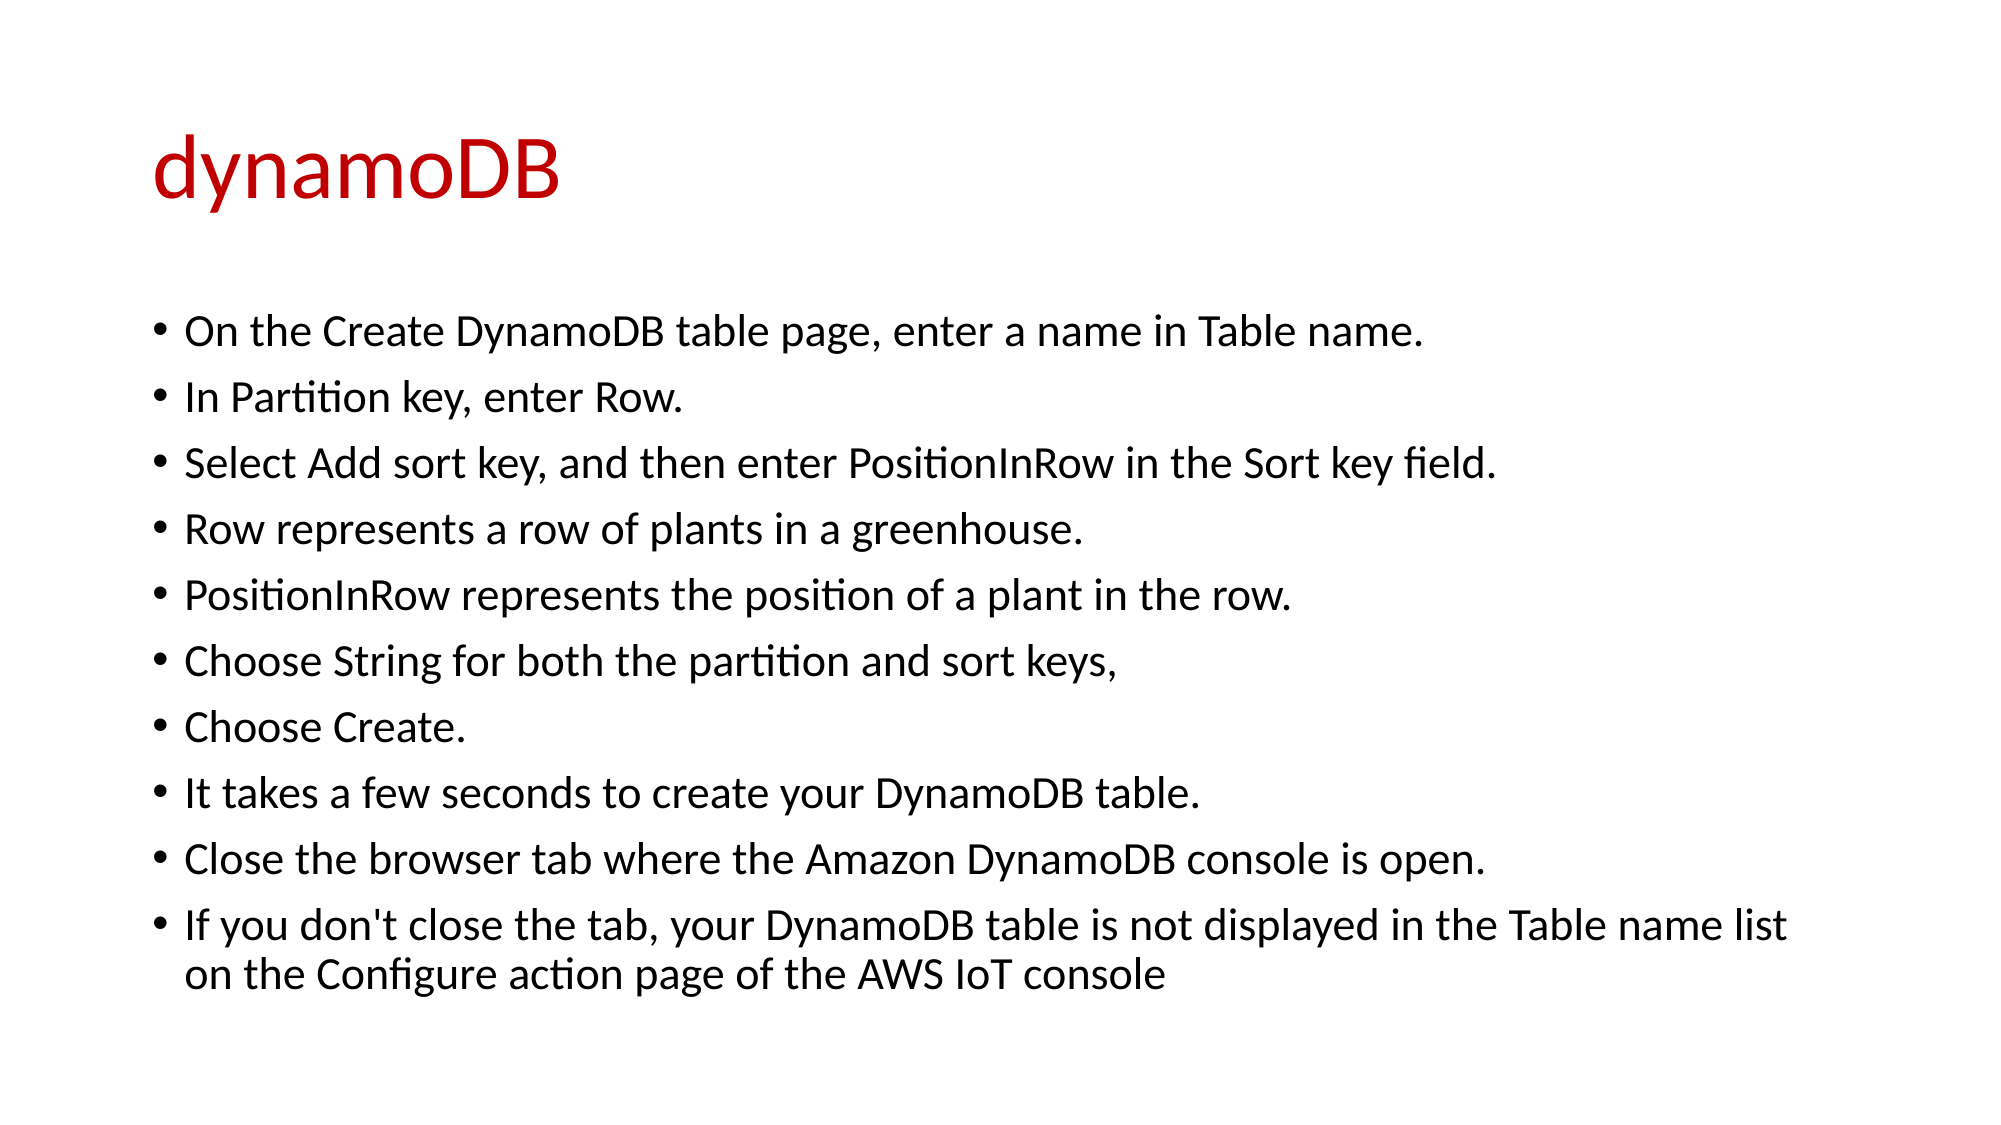

# dynamoDB
On the Create DynamoDB table page, enter a name in Table name.
In Partition key, enter Row.
Select Add sort key, and then enter PositionInRow in the Sort key field.
Row represents a row of plants in a greenhouse.
PositionInRow represents the position of a plant in the row.
Choose String for both the partition and sort keys,
Choose Create.
It takes a few seconds to create your DynamoDB table.
Close the browser tab where the Amazon DynamoDB console is open.
If you don't close the tab, your DynamoDB table is not displayed in the Table name list on the Configure action page of the AWS IoT console